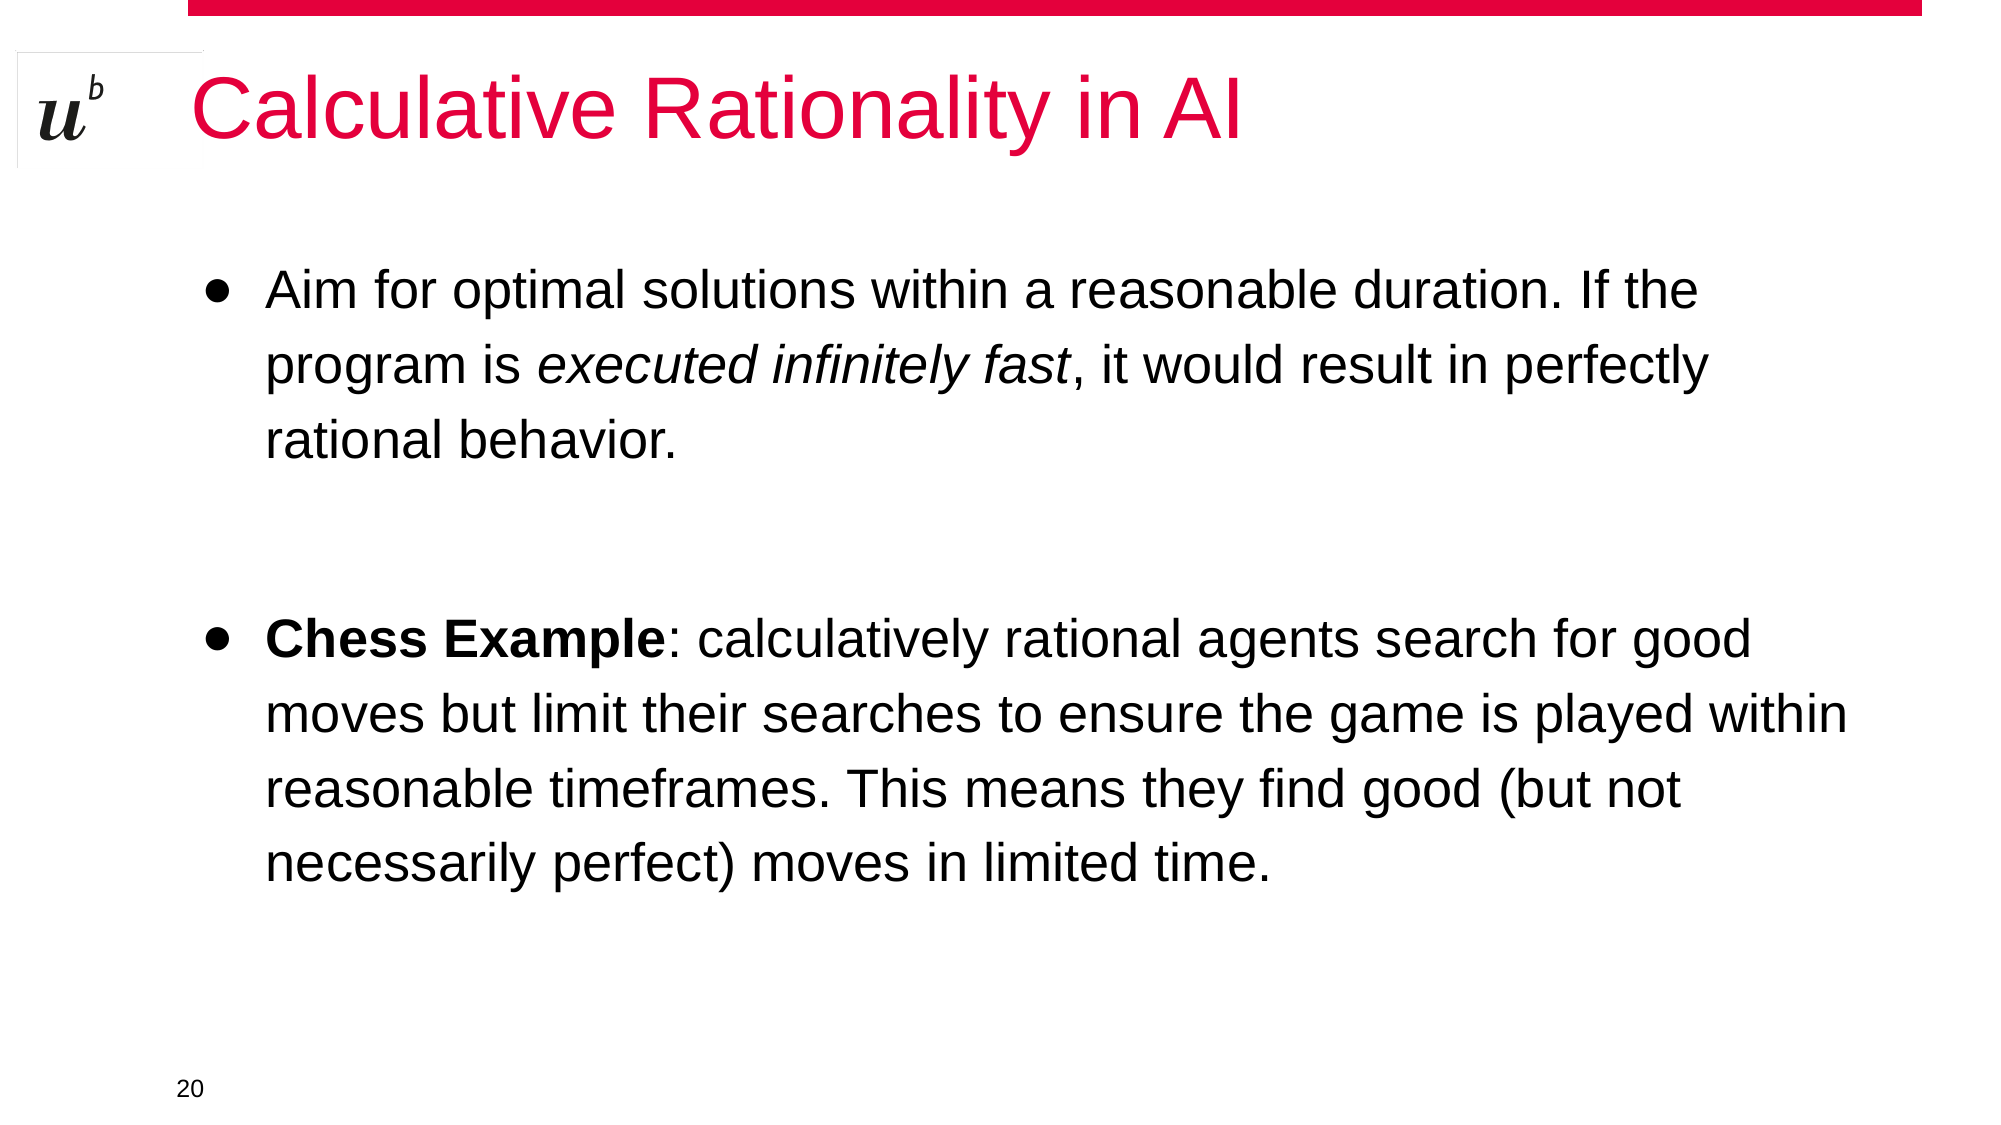

# Calculative Rationality in AI
Aim for optimal solutions within a reasonable duration. If the program is executed infinitely fast, it would result in perfectly rational behavior.

Chess Example: calculatively rational agents search for good moves but limit their searches to ensure the game is played within reasonable timeframes. This means they find good (but not necessarily perfect) moves in limited time.

20